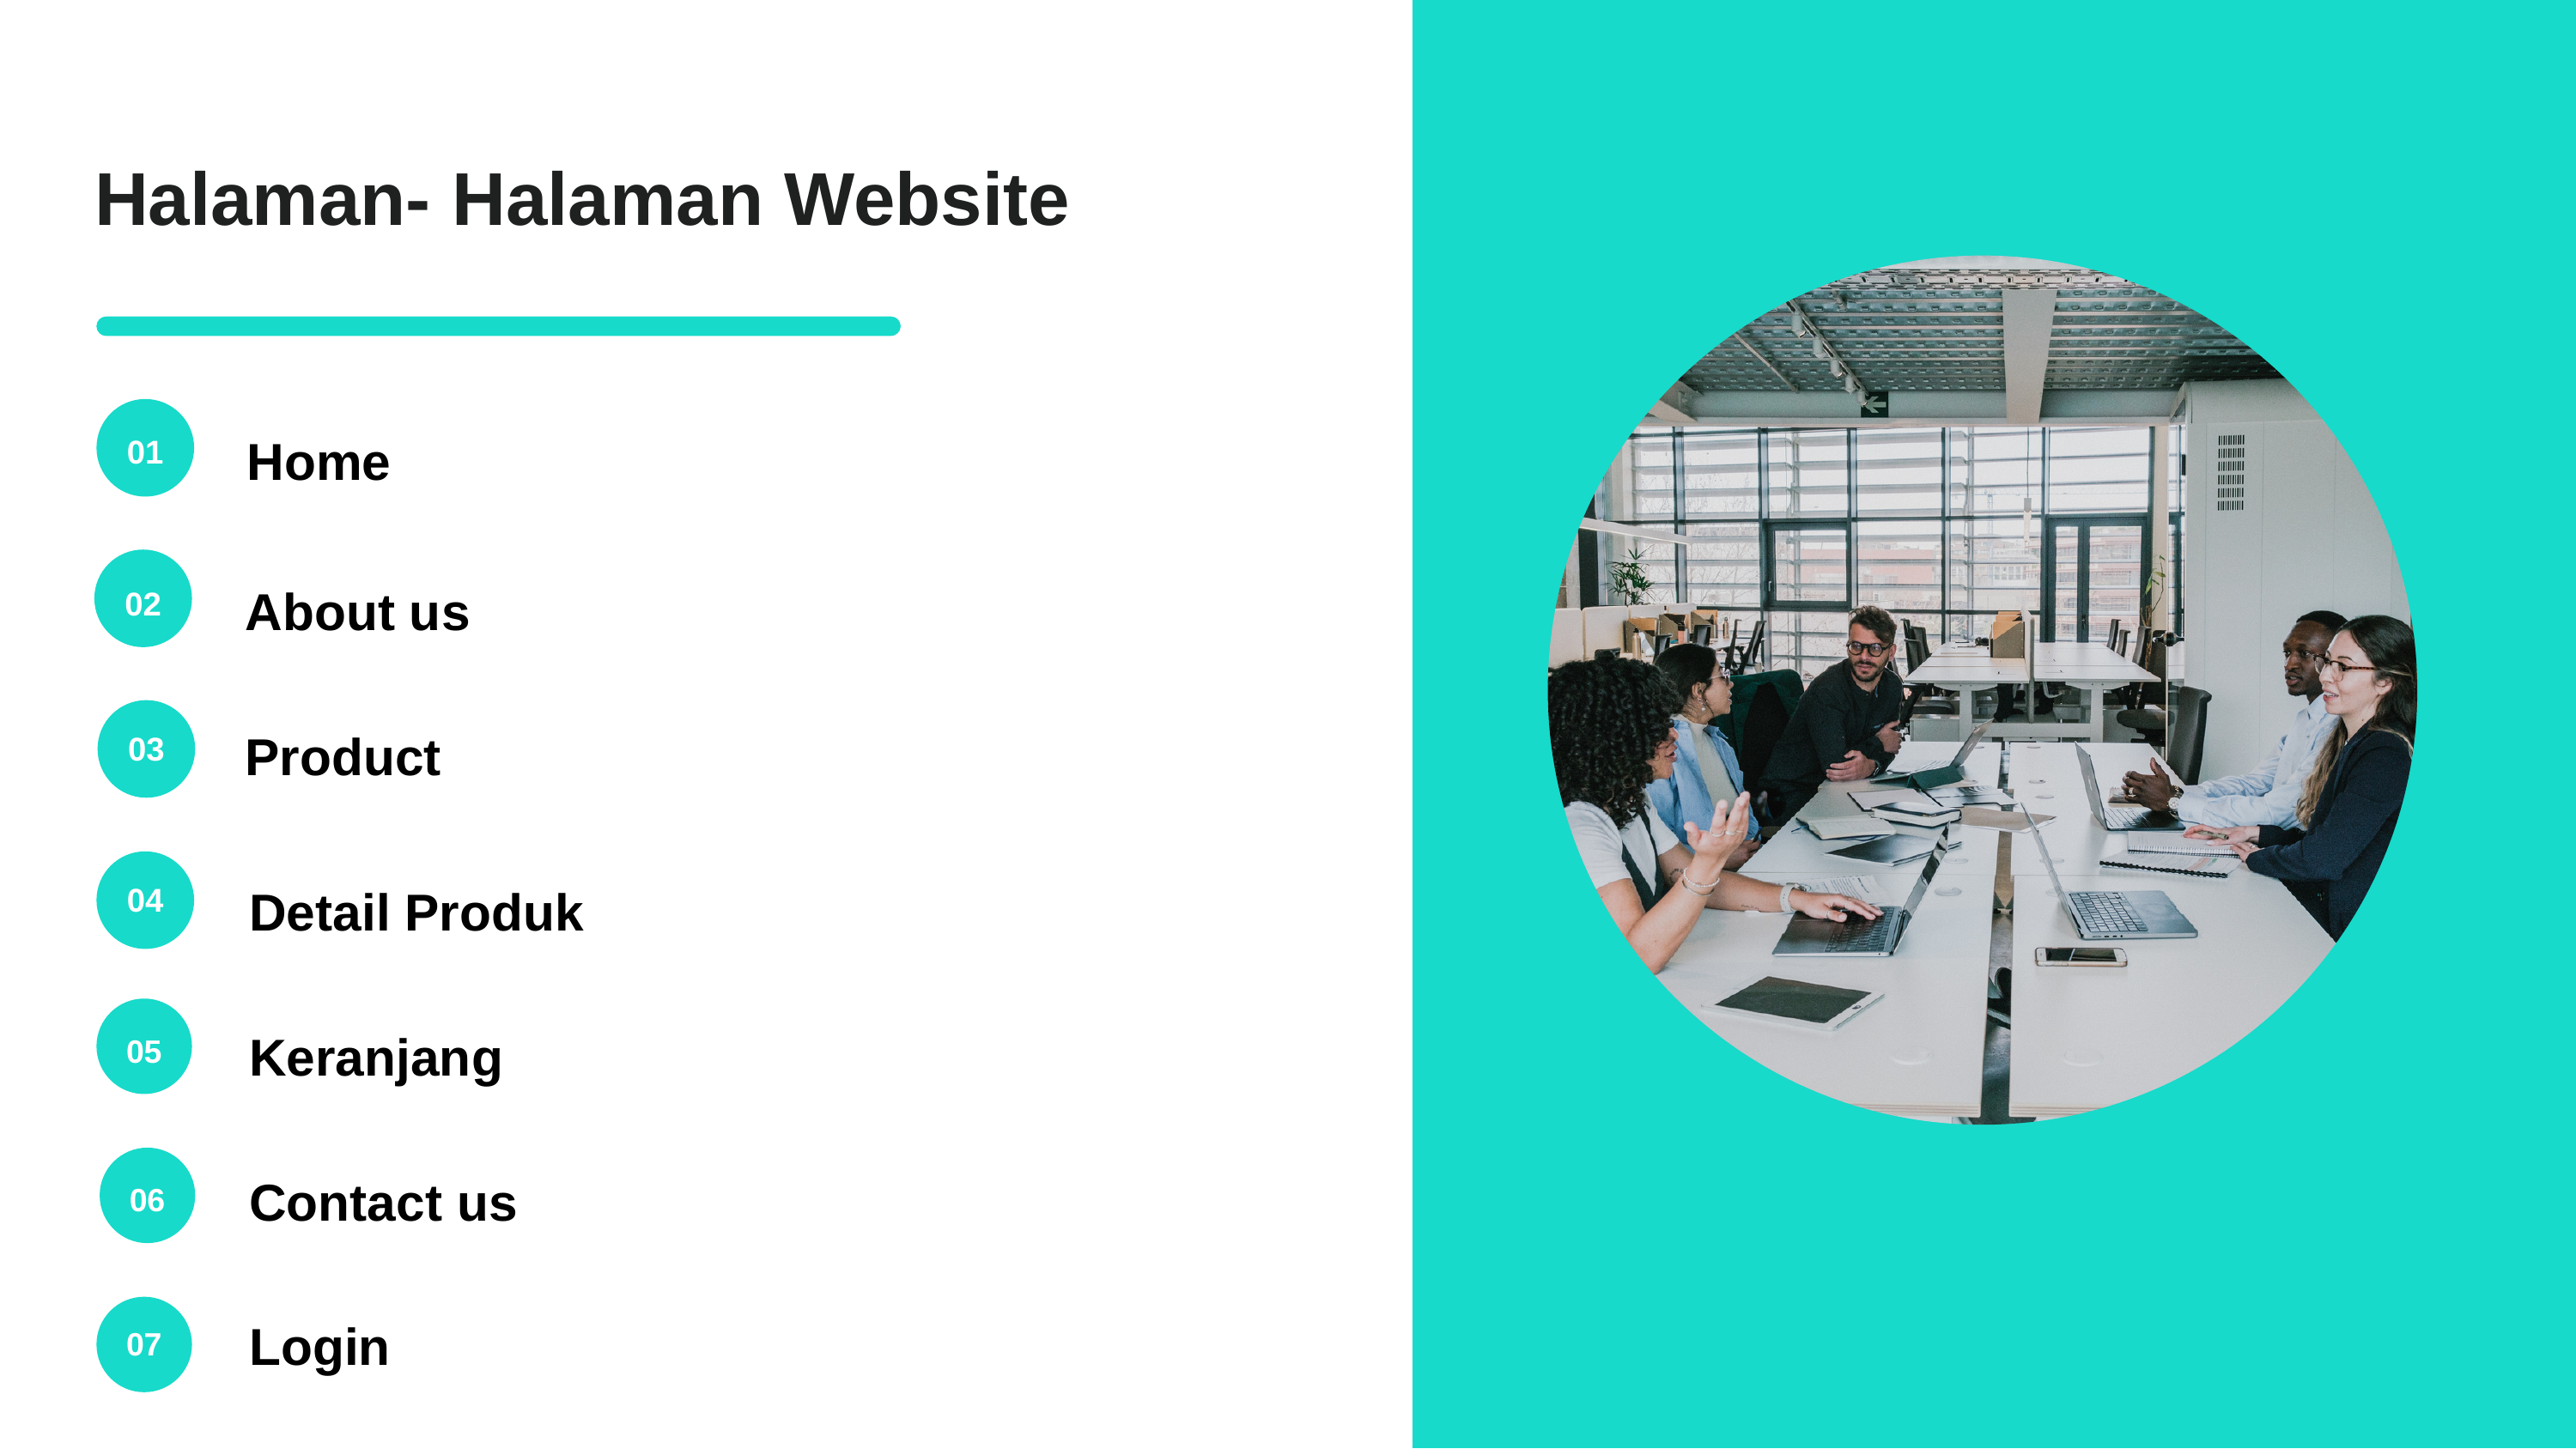

Halaman- Halaman Website

Home
01

02
About us

03
Product

04
Detail Produk

05
Keranjang

06
Contact us

07
10
Login